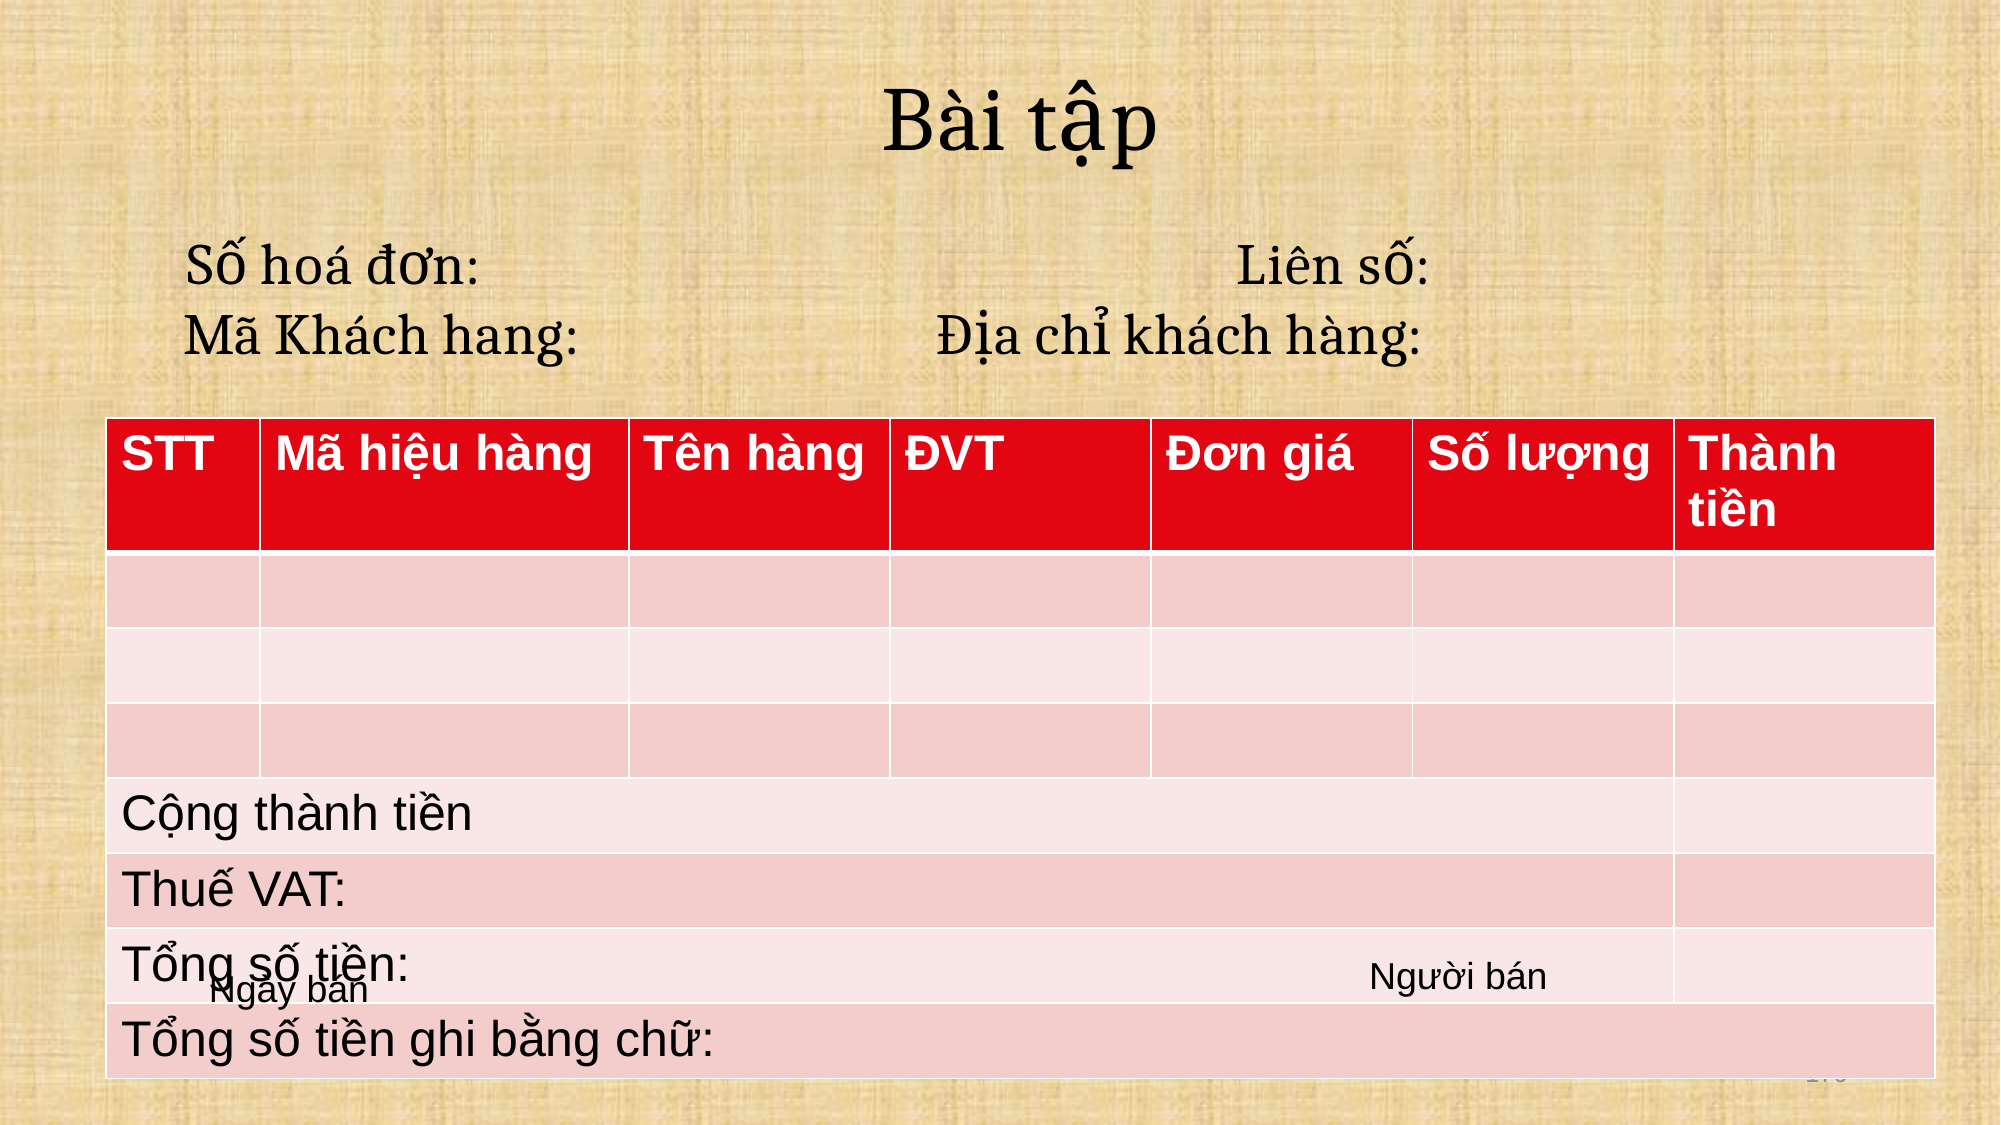

# Bài tập
Số hoá đơn:						Liên số:
Mã Khách hang:			Địa chỉ khách hàng:
Số tài khoản:			Phương thức thanh toán:

| STT | Mã hiệu hàng | Tên hàng | ĐVT | Đơn giá | Số lượng | Thành tiền |
| --- | --- | --- | --- | --- | --- | --- |
|  |  |  |  |  |  |  |
|  |  |  |  |  |  |  |
|  |  |  |  |  |  |  |
| Cộng thành tiền |  |  |  |  |  |  |
| Thuế VAT: |  |  |  |  |  |  |
| Tổng số tiền: |  |  |  |  |  |  |
| Tổng số tiền ghi bằng chữ: |  |  |  |  |  |  |
Người bán
Ngày bán
176